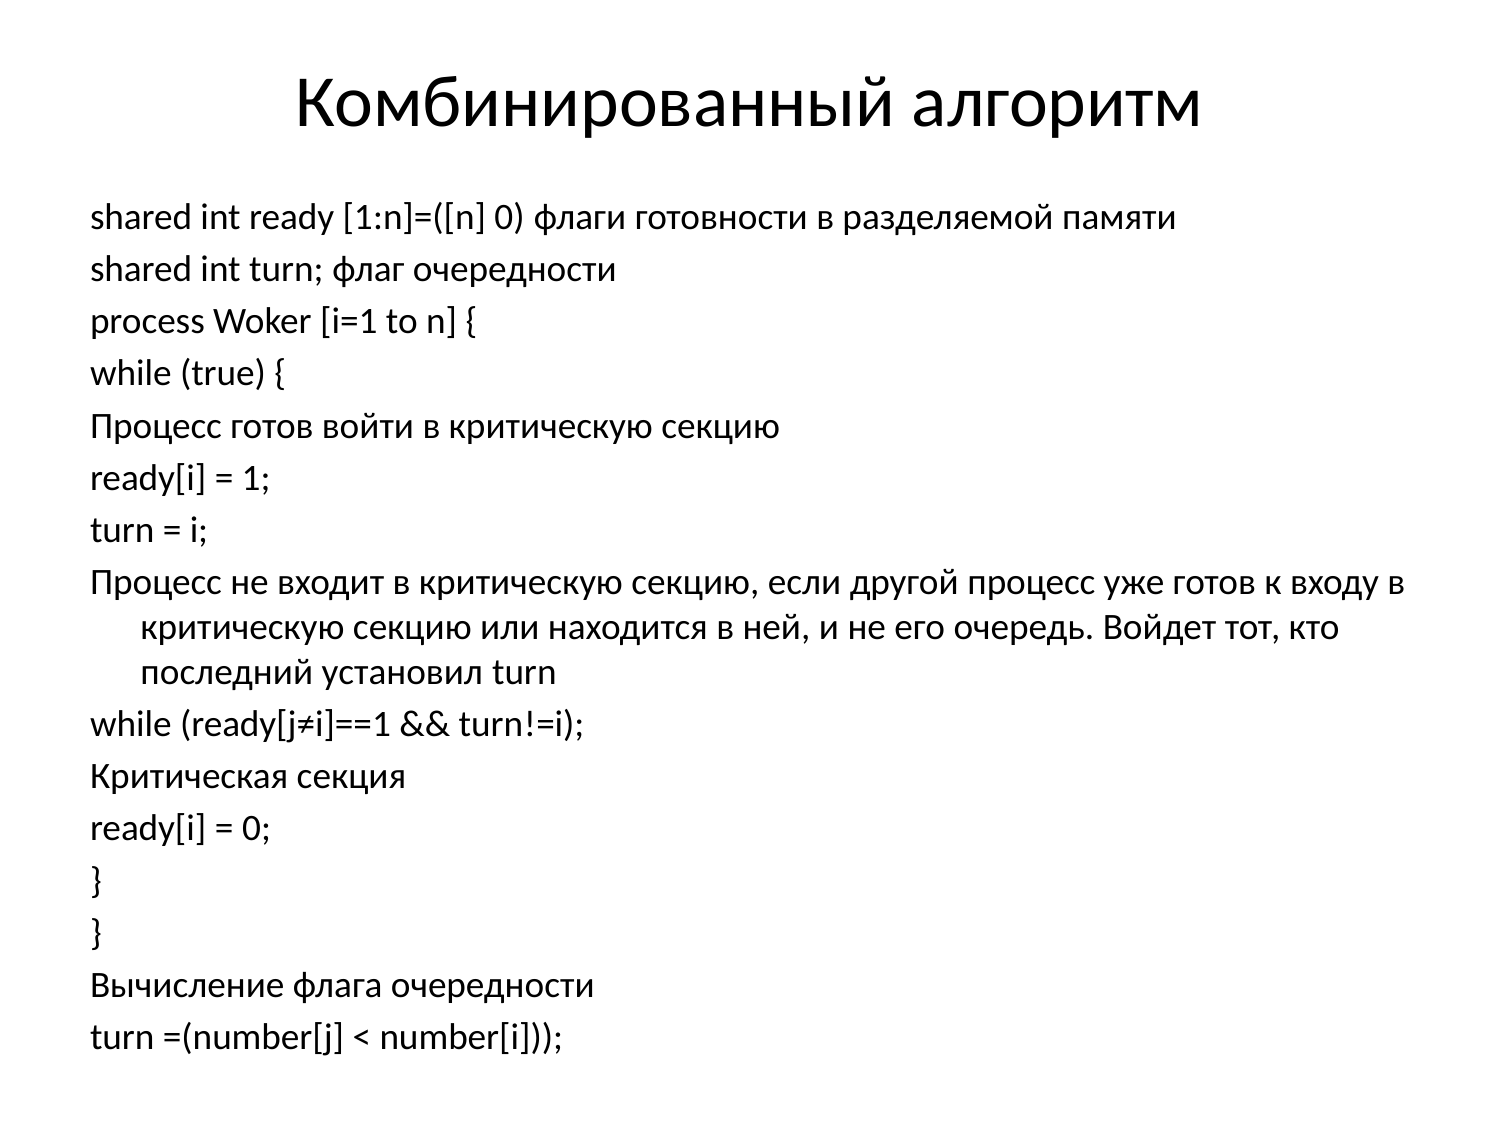

# Комбинированный алгоритм
shared int ready [1:n]=([n] 0) флаги готовности в разделяемой памяти
shared int turn; флаг очередности
process Woker [i=1 to n] {
while (true) {
Процесс готов войти в критическую секцию
ready[i] = 1;
turn = i;
Процесс не входит в критическую секцию, если другой процесс уже готов к входу в критическую секцию или находится в ней, и не его очередь. Войдет тот, кто последний установил turn
while (ready[j≠i]==1 && turn!=i);
Критическая секция
ready[i] = 0;
}
}
Вычисление флага очередности
turn =(number[j] < number[i]));